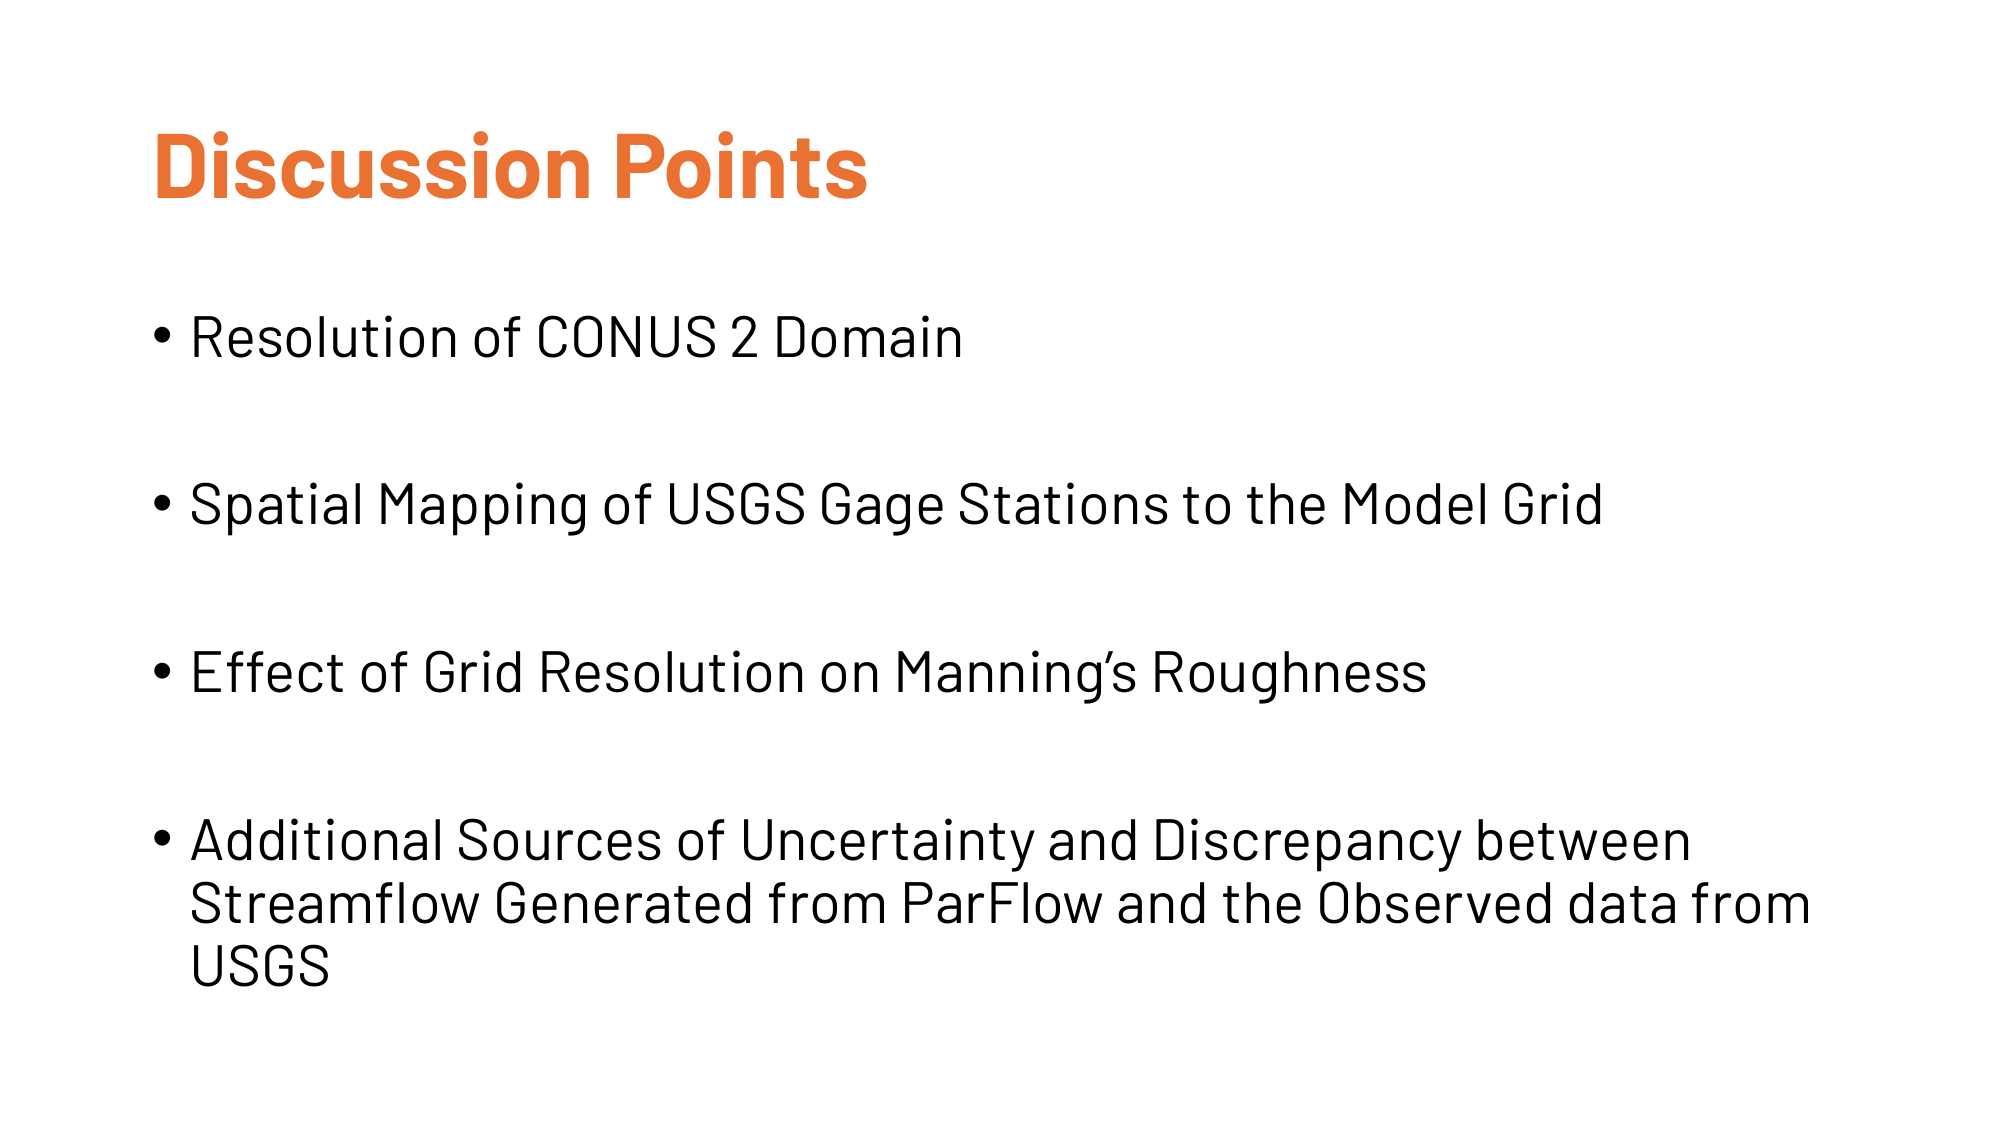

# Discussion Points
Resolution of CONUS 2 Domain

Spatial Mapping of USGS Gage Stations to the Model Grid

Effect of Grid Resolution on Manning’s Roughness

Additional Sources of Uncertainty and Discrepancy between Streamflow Generated from ParFlow and the Observed data from USGS